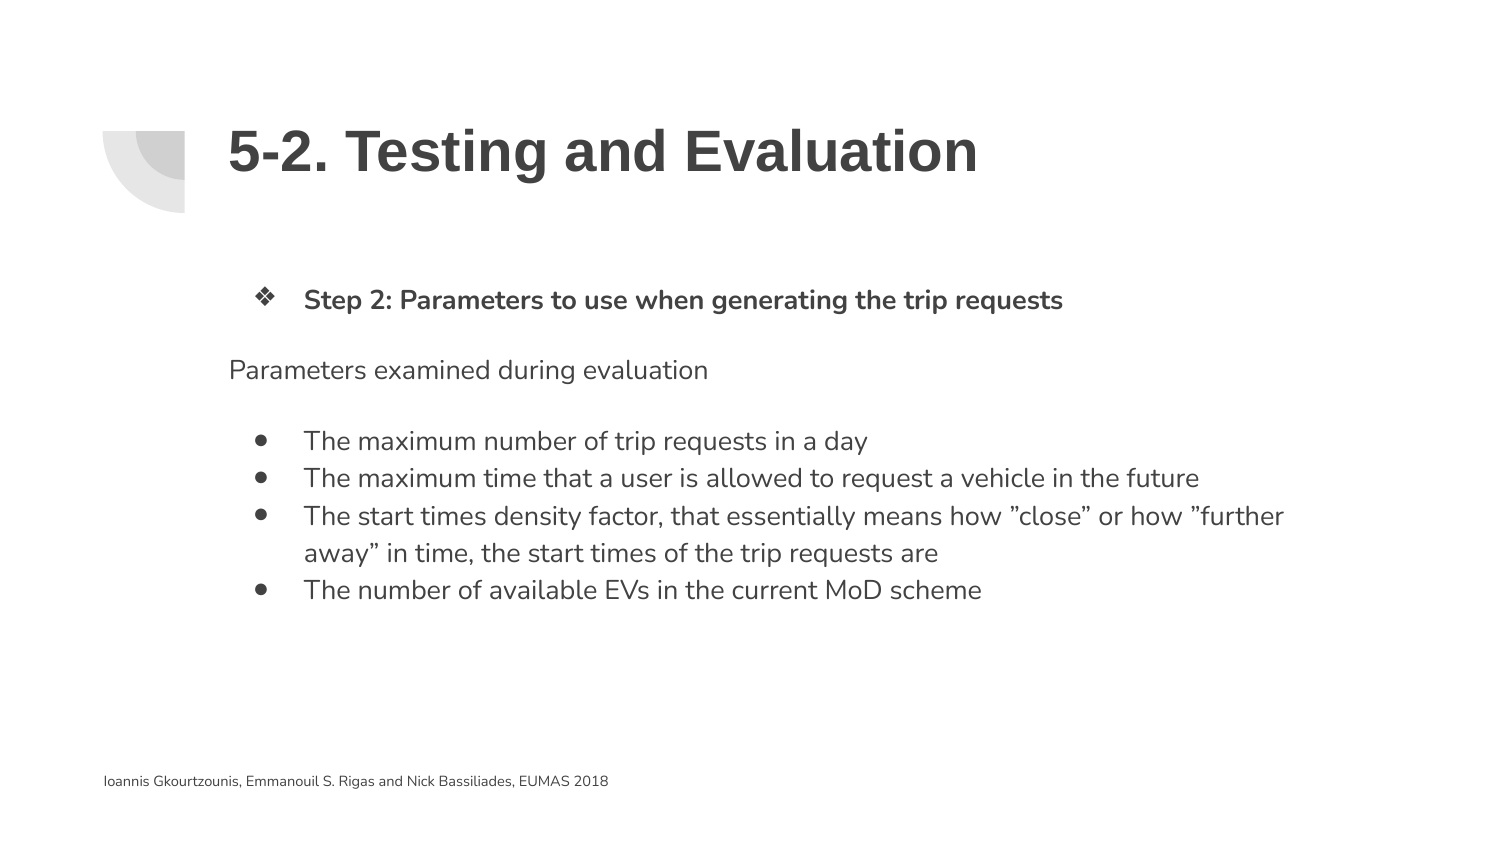

# 5-2. Testing and Evaluation
Step 2: Parameters to use when generating the trip requests
Parameters examined during evaluation
The maximum number of trip requests in a day
The maximum time that a user is allowed to request a vehicle in the future
The start times density factor, that essentially means how ”close” or how ”further away” in time, the start times of the trip requests are
The number of available EVs in the current MoD scheme
Ioannis Gkourtzounis, Emmanouil S. Rigas and Nick Bassiliades, EUMAS 2018